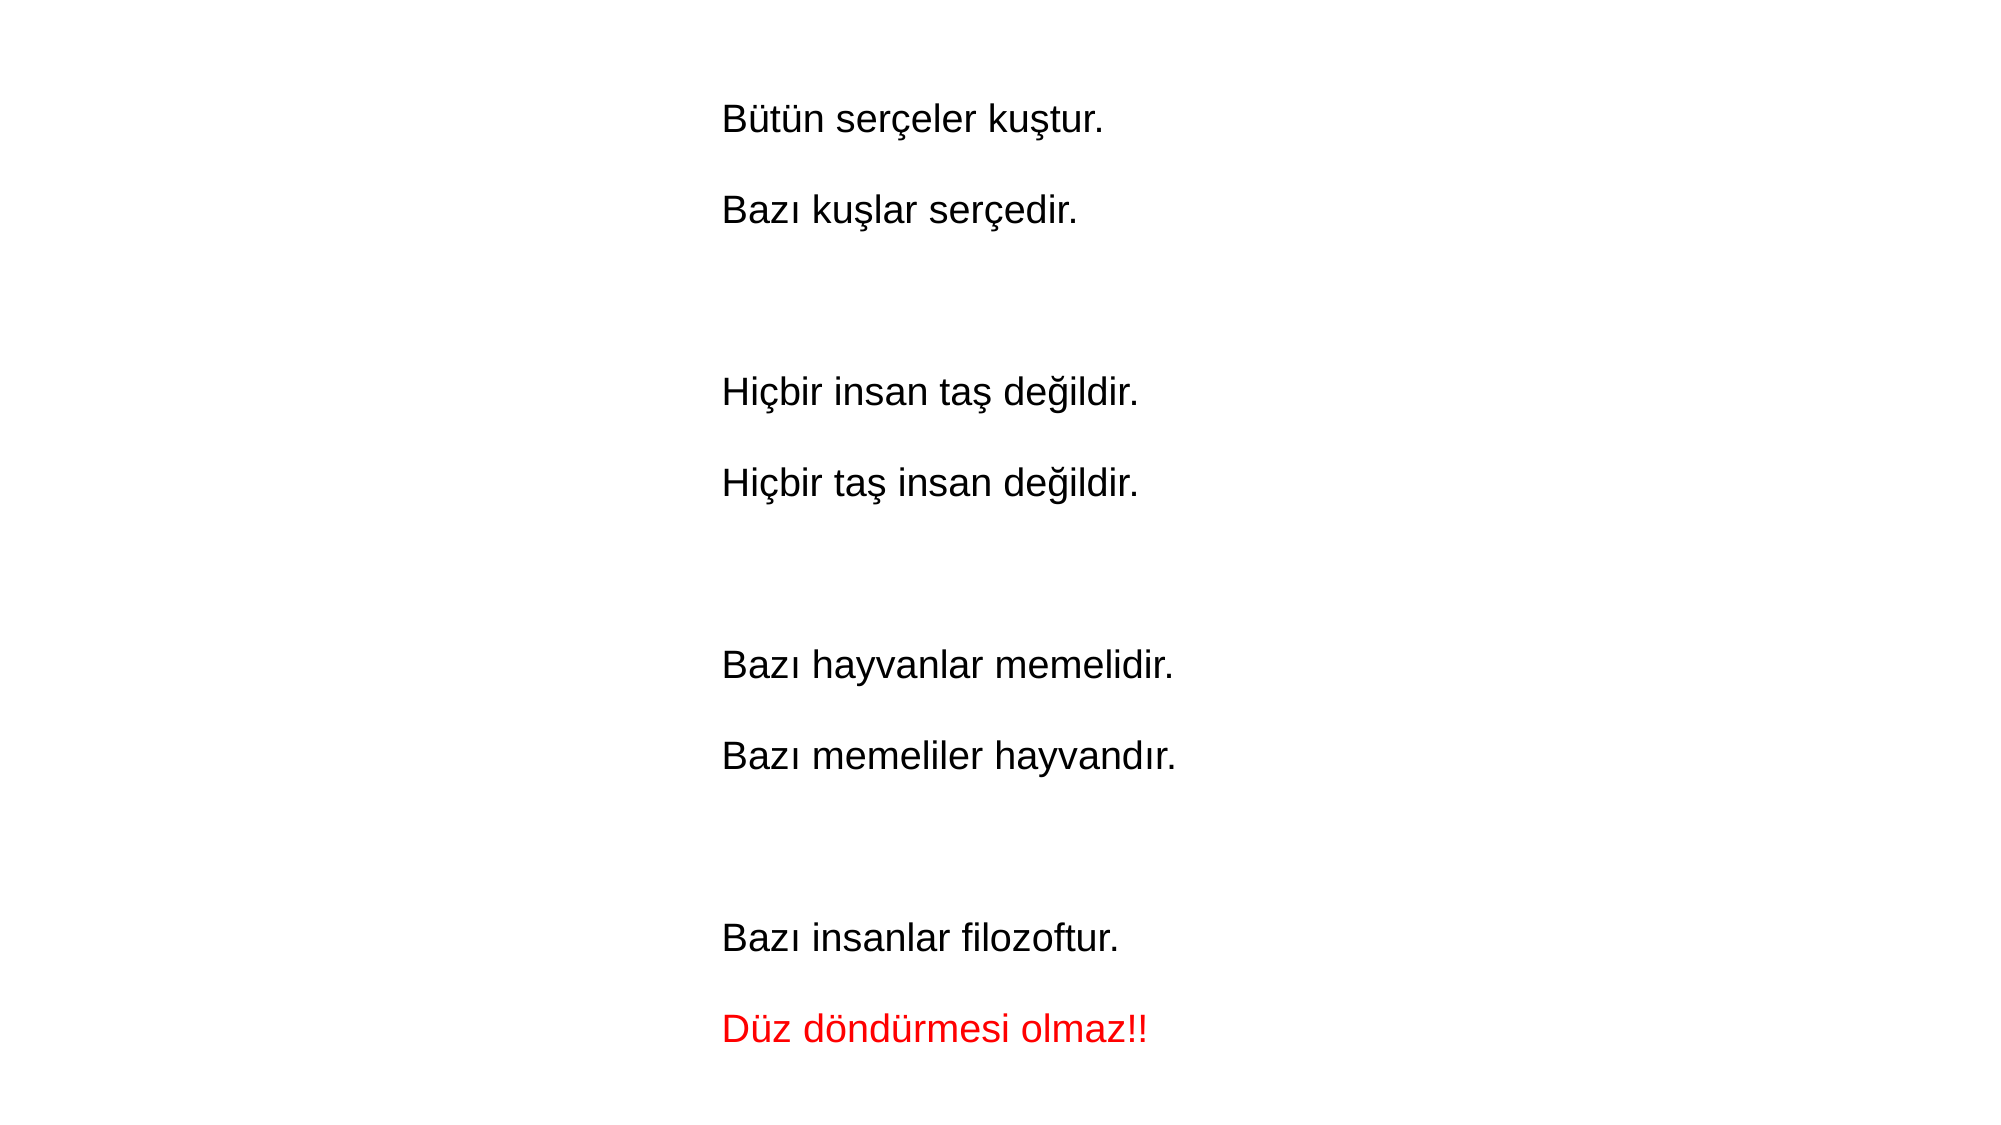

# Bütün serçeler kuştur.
Bazı kuşlar serçedir.

Hiçbir insan taş değildir.
Hiçbir taş insan değildir.

Bazı hayvanlar memelidir.
Bazı memeliler hayvandır.

Bazı insanlar filozoftur.
Düz döndürmesi olmaz!!